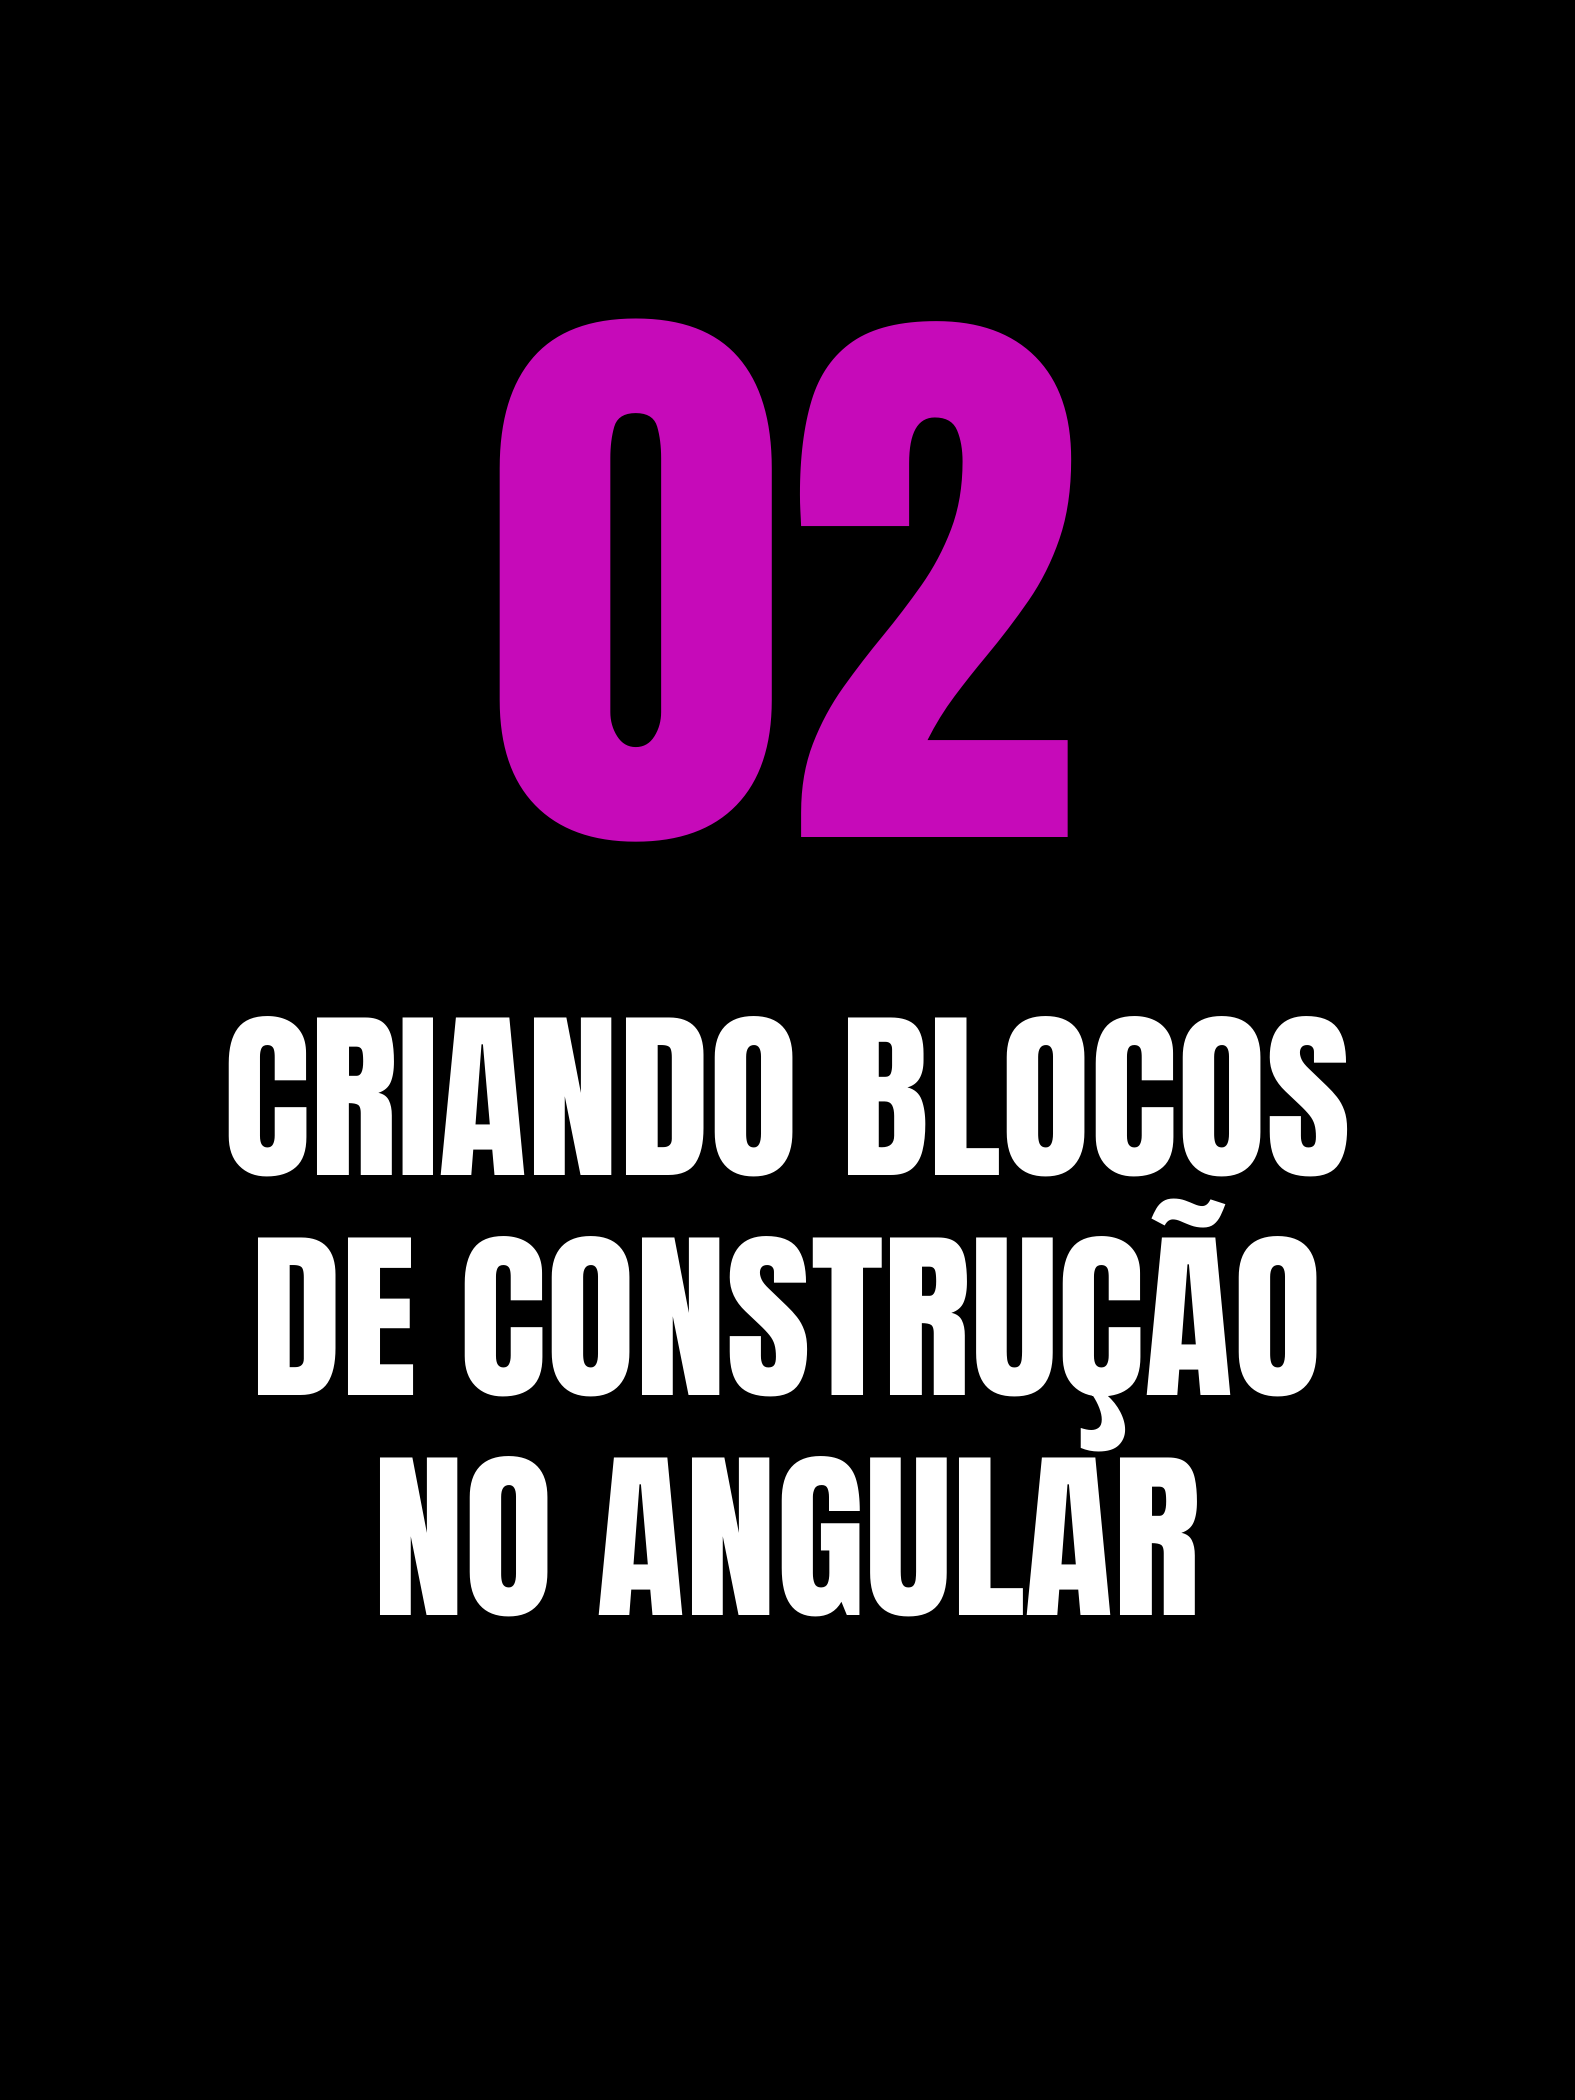

02
CRIANDO BLOCOS DE CONSTRUÇÃO NO ANGULAR
Framework Angular
4